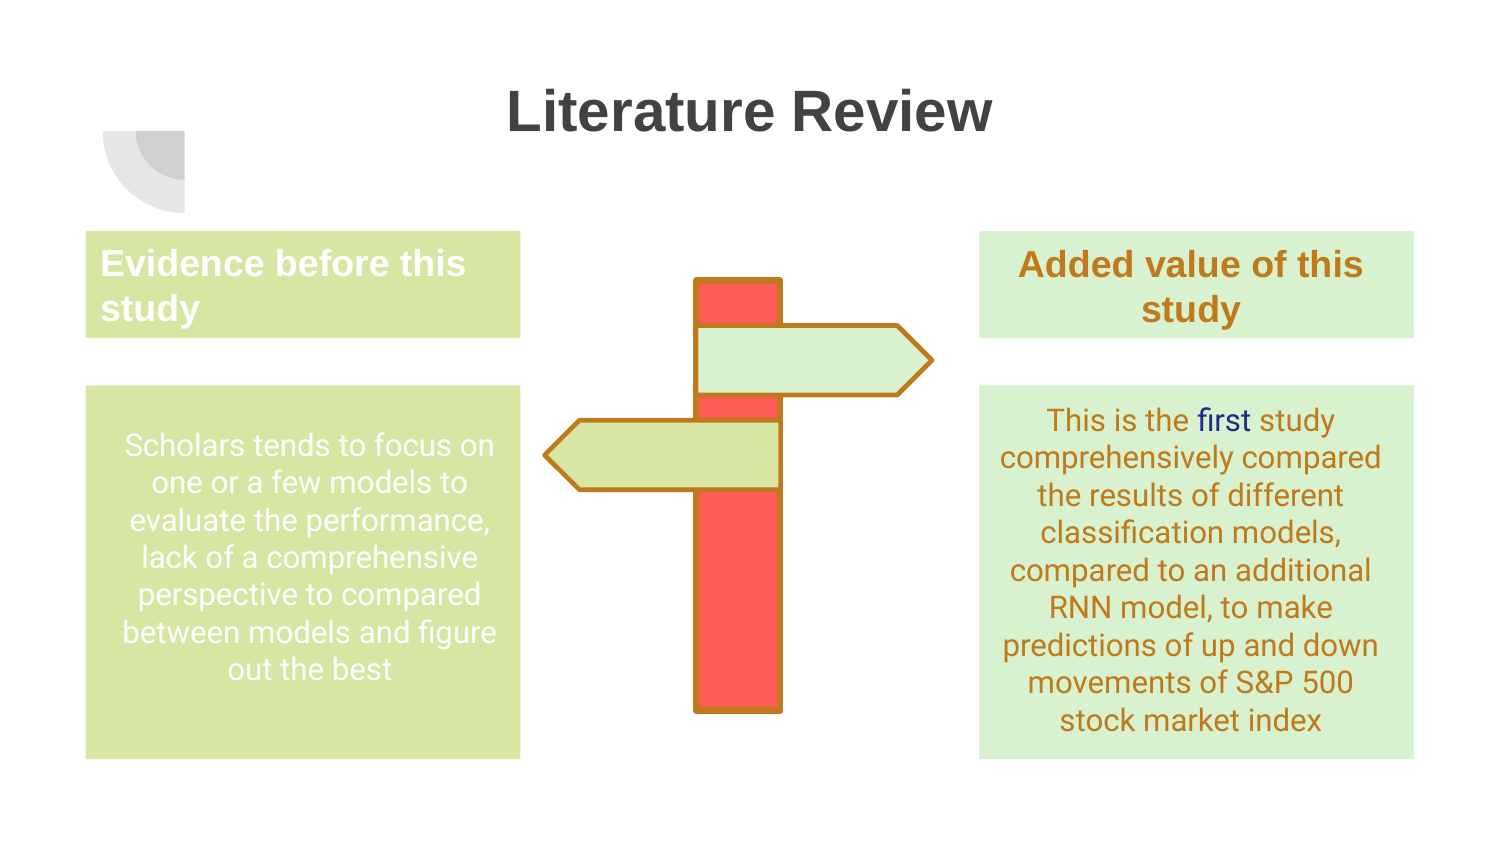

# Literature Review
Evidence before this study

Added value of this study

This is the first study comprehensively compared the results of different classification models, compared to an additional RNN model, to make predictions of up and down movements of S&P 500 stock market index

Scholars tends to focus on one or a few models to evaluate the performance, lack of a comprehensive perspective to compared between models and figure out the best